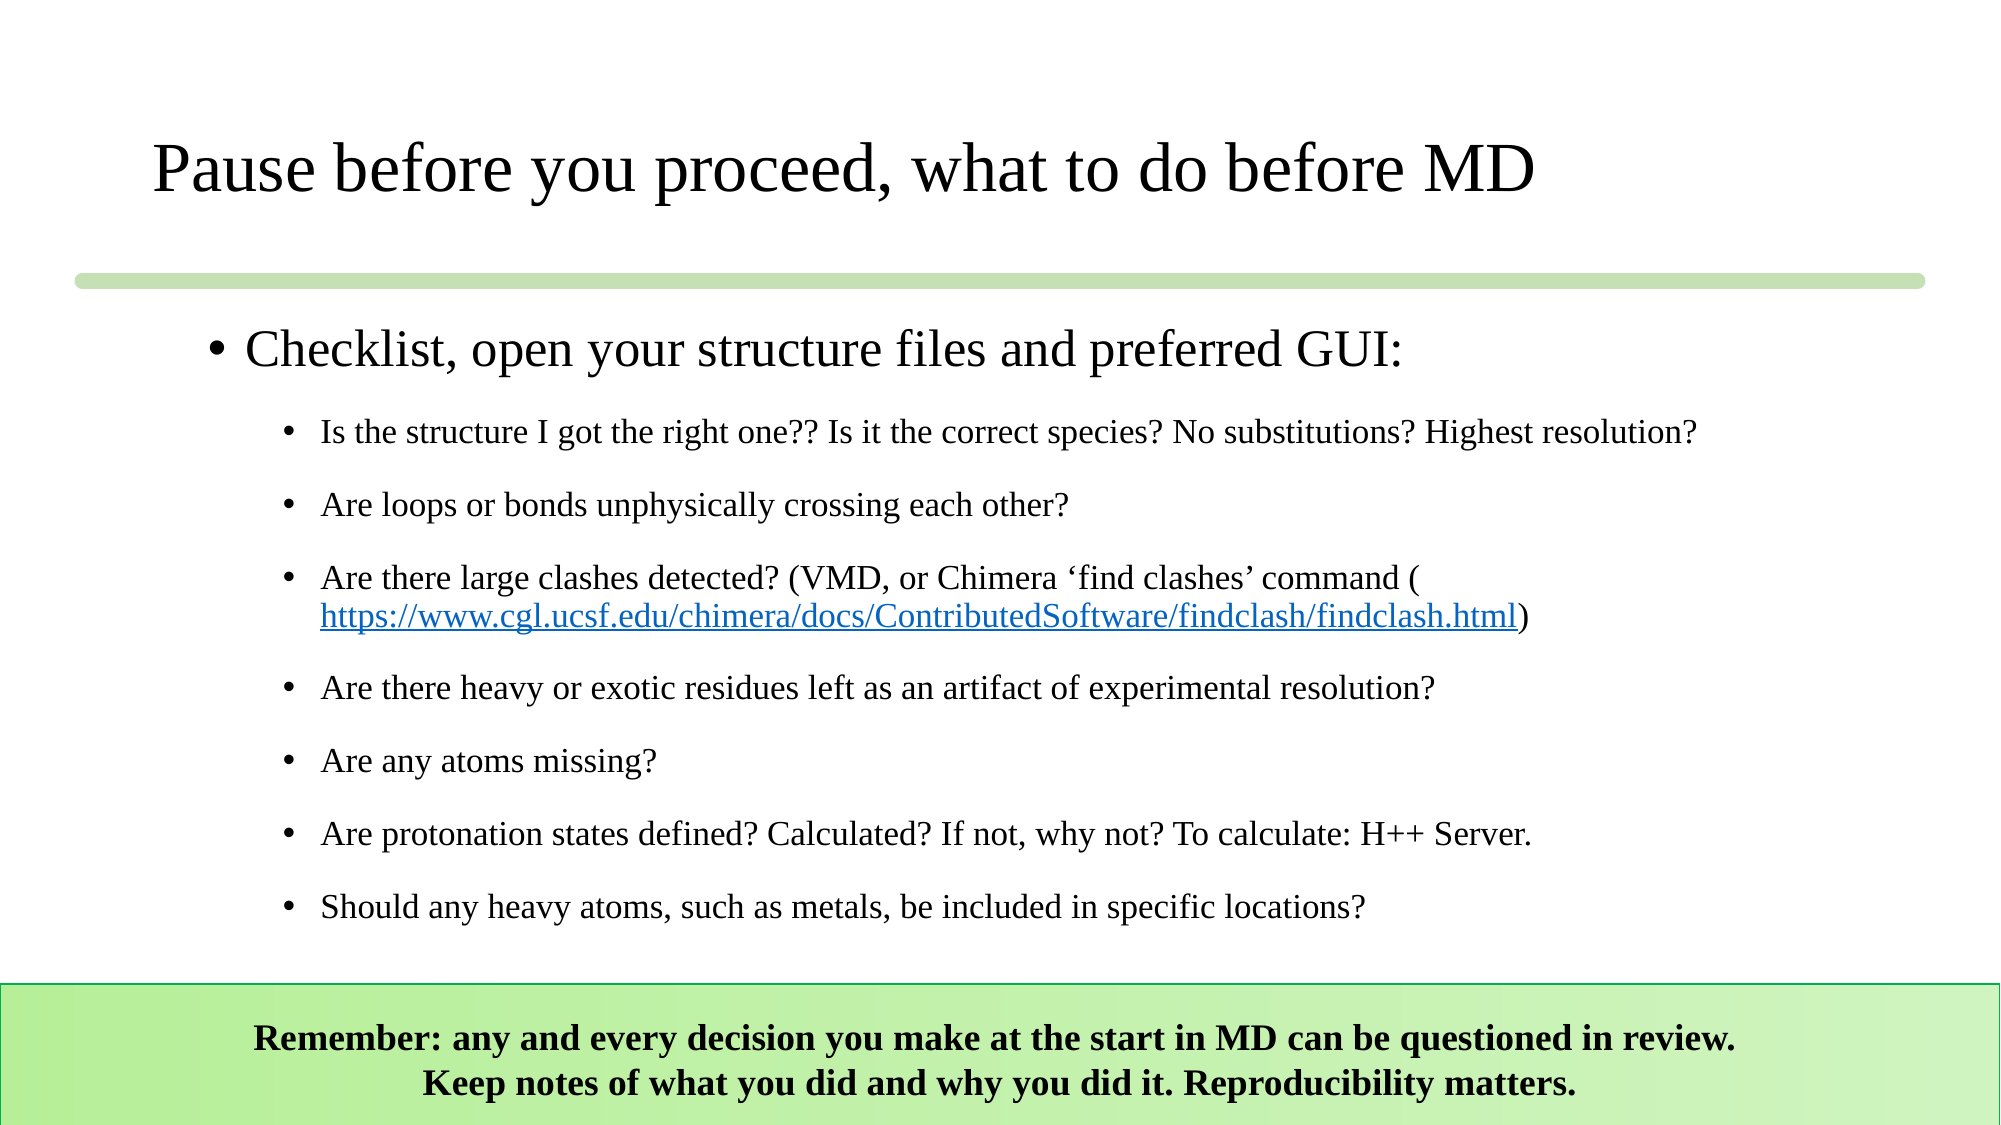

# Pause before you proceed, what to do before MD
Checklist, open your structure files and preferred GUI:
Is the structure I got the right one?? Is it the correct species? No substitutions? Highest resolution?
Are loops or bonds unphysically crossing each other?
Are there large clashes detected? (VMD, or Chimera ‘find clashes’ command (https://www.cgl.ucsf.edu/chimera/docs/ContributedSoftware/findclash/findclash.html)
Are there heavy or exotic residues left as an artifact of experimental resolution?
Are any atoms missing?
Are protonation states defined? Calculated? If not, why not? To calculate: H++ Server.
Should any heavy atoms, such as metals, be included in specific locations?

Remember: any and every decision you make at the start in MD can be questioned in review.
Keep notes of what you did and why you did it. Reproducibility matters.
48